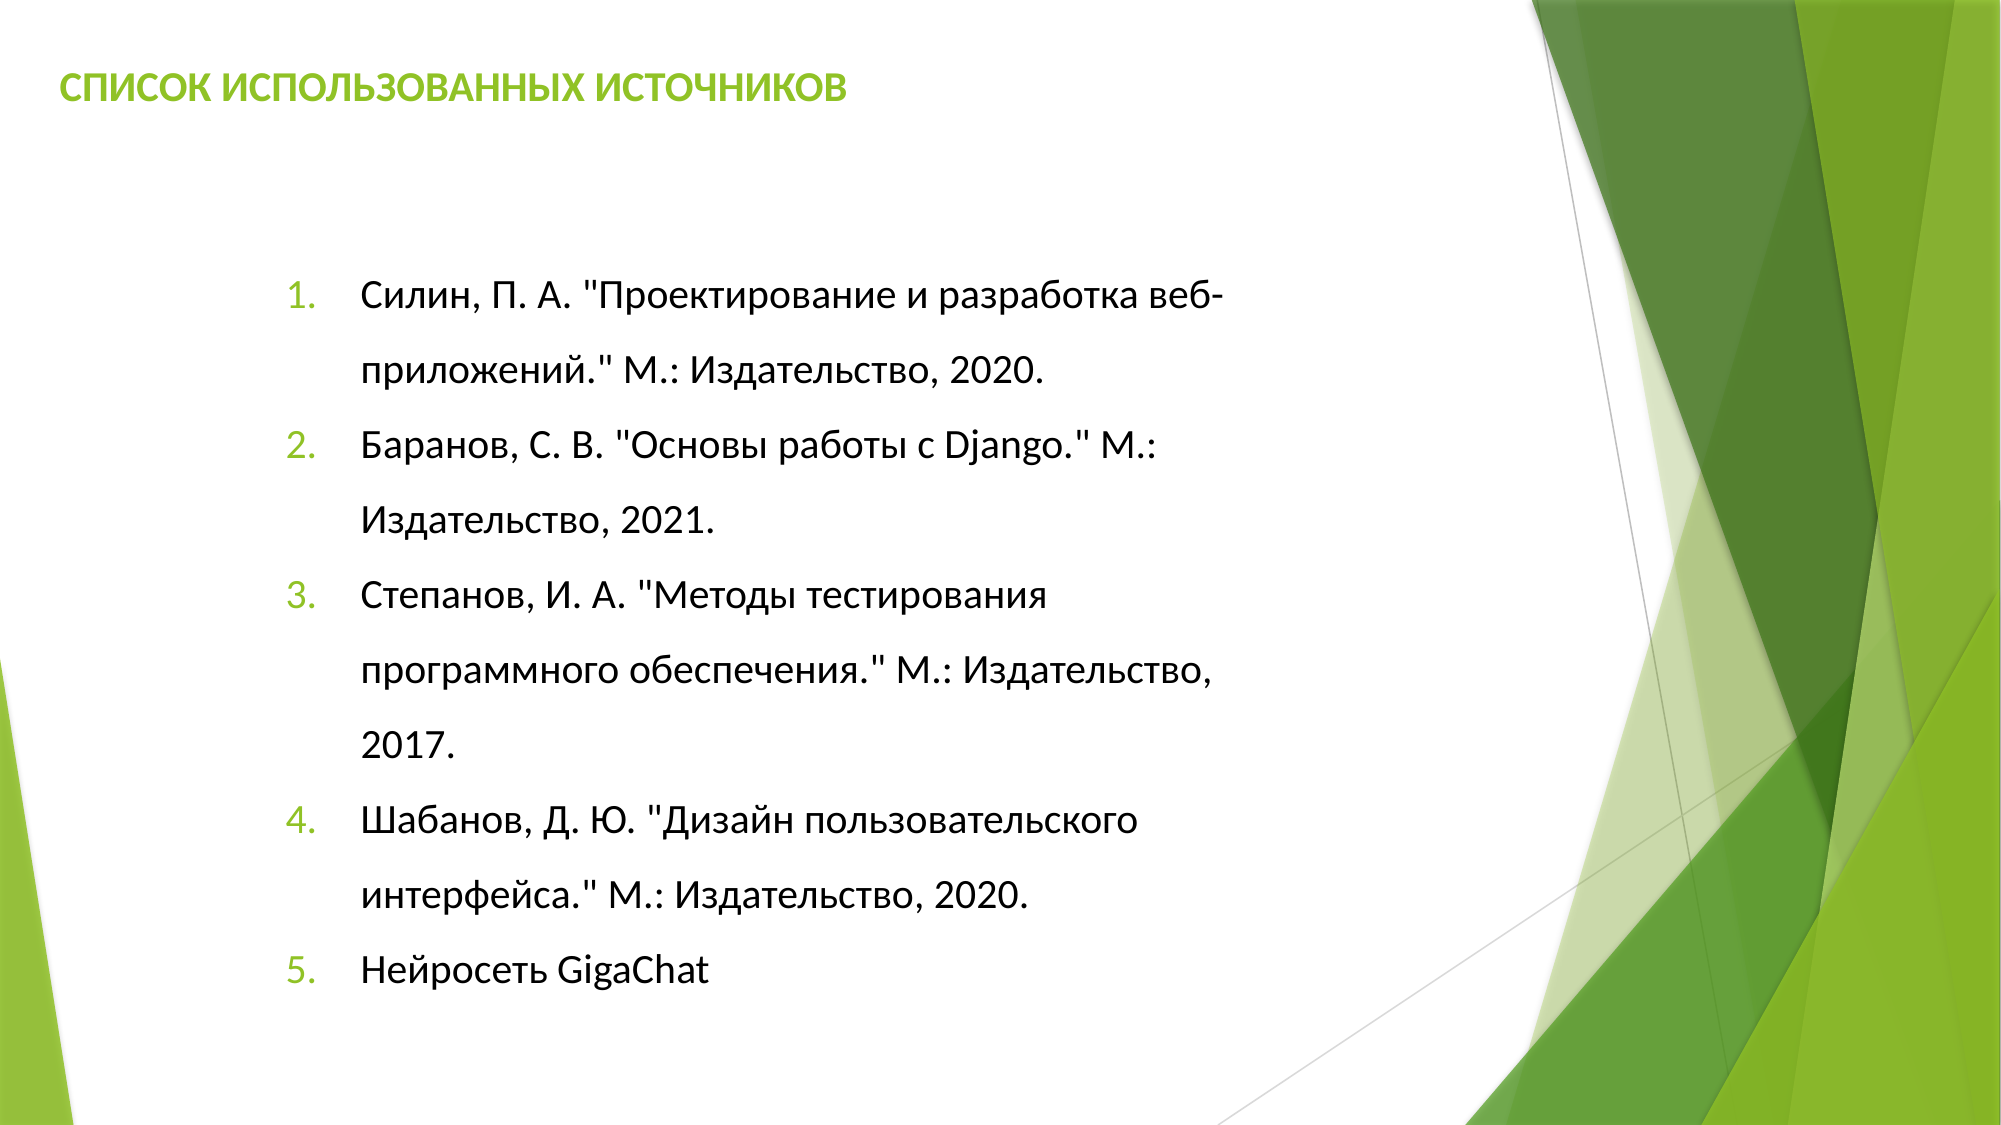

# СПИСОК ИСПОЛЬЗОВАННЫХ ИСТОЧНИКОВ
Силин, П. А. "Проектирование и разработка веб-приложений." М.: Издательство, 2020.
Баранов, С. В. "Основы работы с Django." М.: Издательство, 2021.
Степанов, И. А. "Методы тестирования программного обеспечения." М.: Издательство, 2017.
Шабанов, Д. Ю. "Дизайн пользовательского интерфейса." М.: Издательство, 2020.
Нейросеть GigaChat